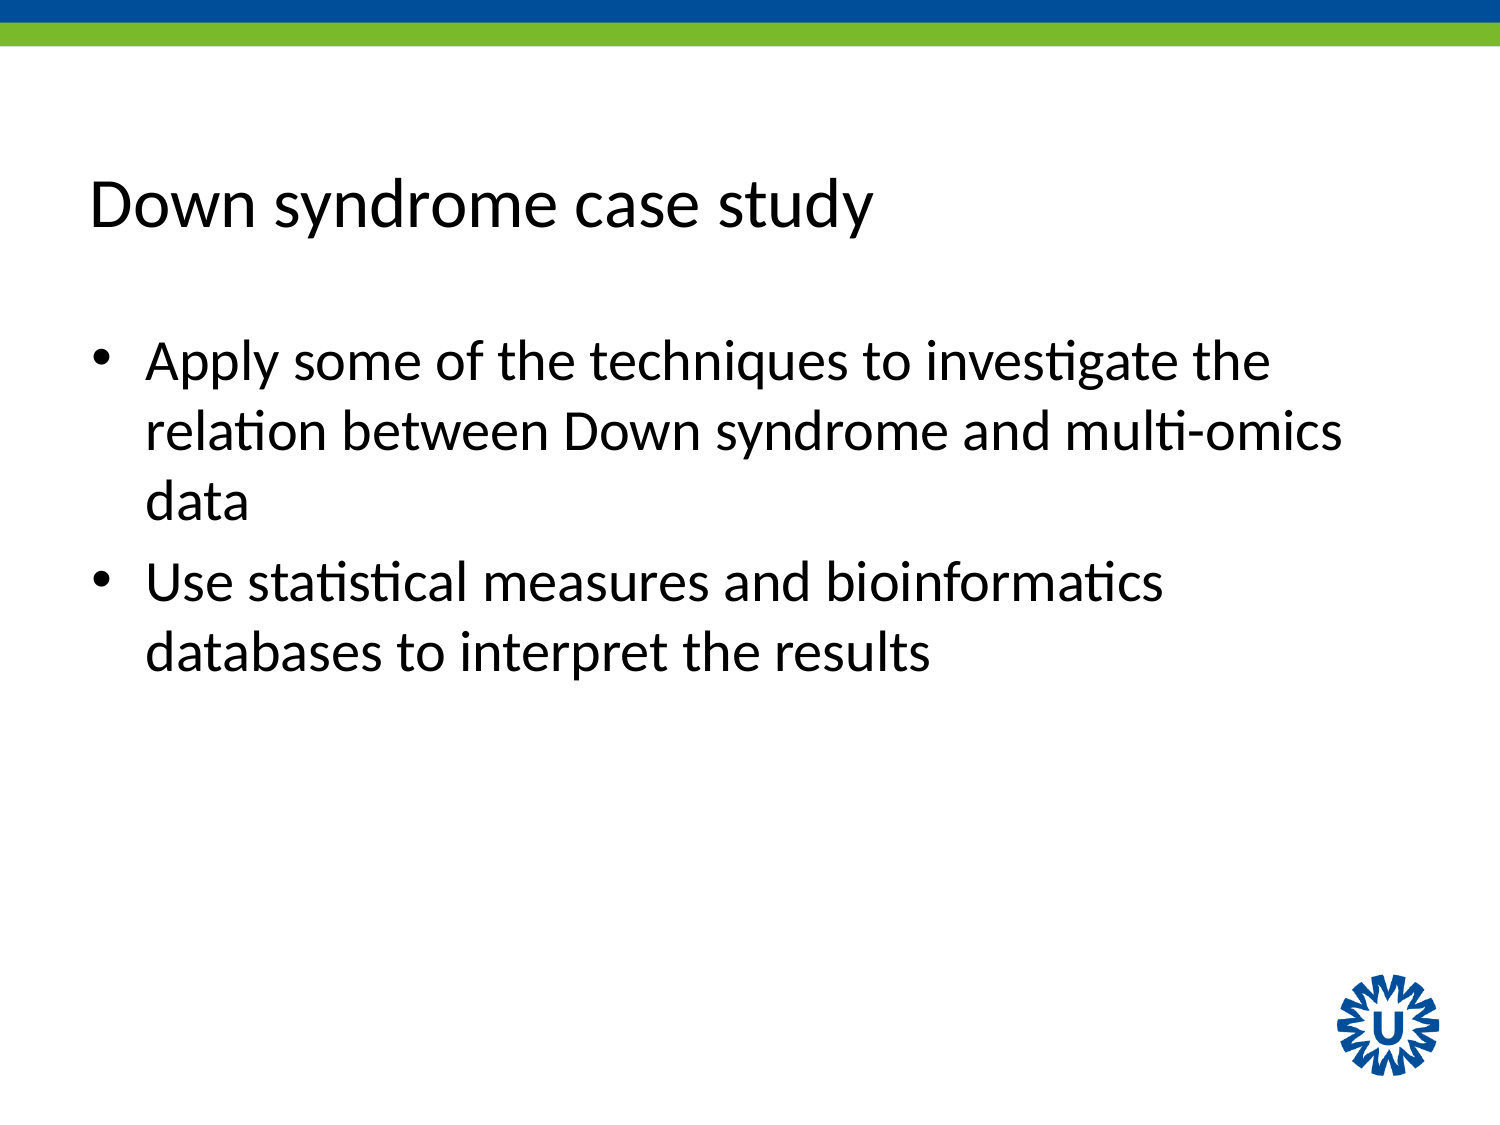

# Down syndrome case study
Apply some of the techniques to investigate the relation between Down syndrome and multi-omics data
Use statistical measures and bioinformatics databases to interpret the results